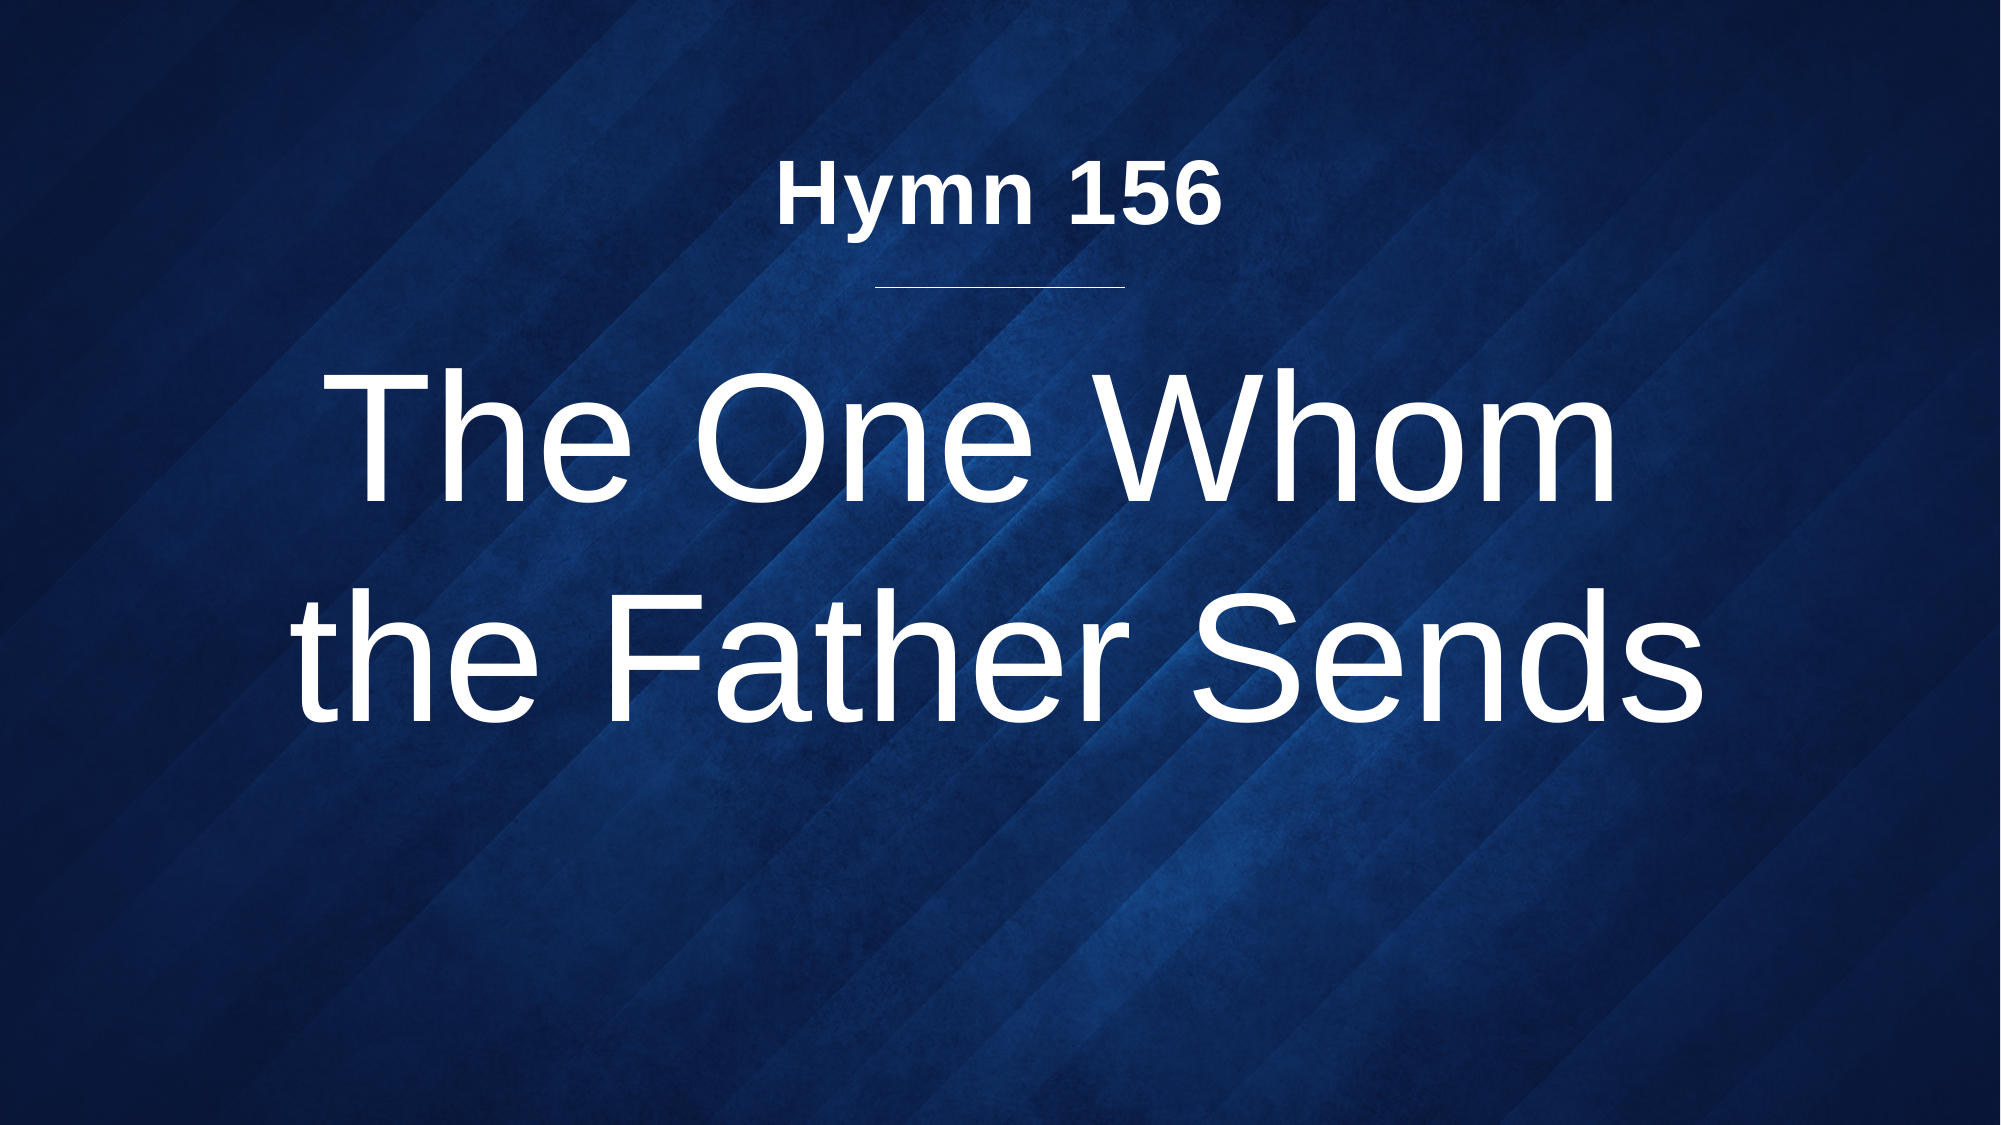

Hymn 156
# The One Whom the Father Sends